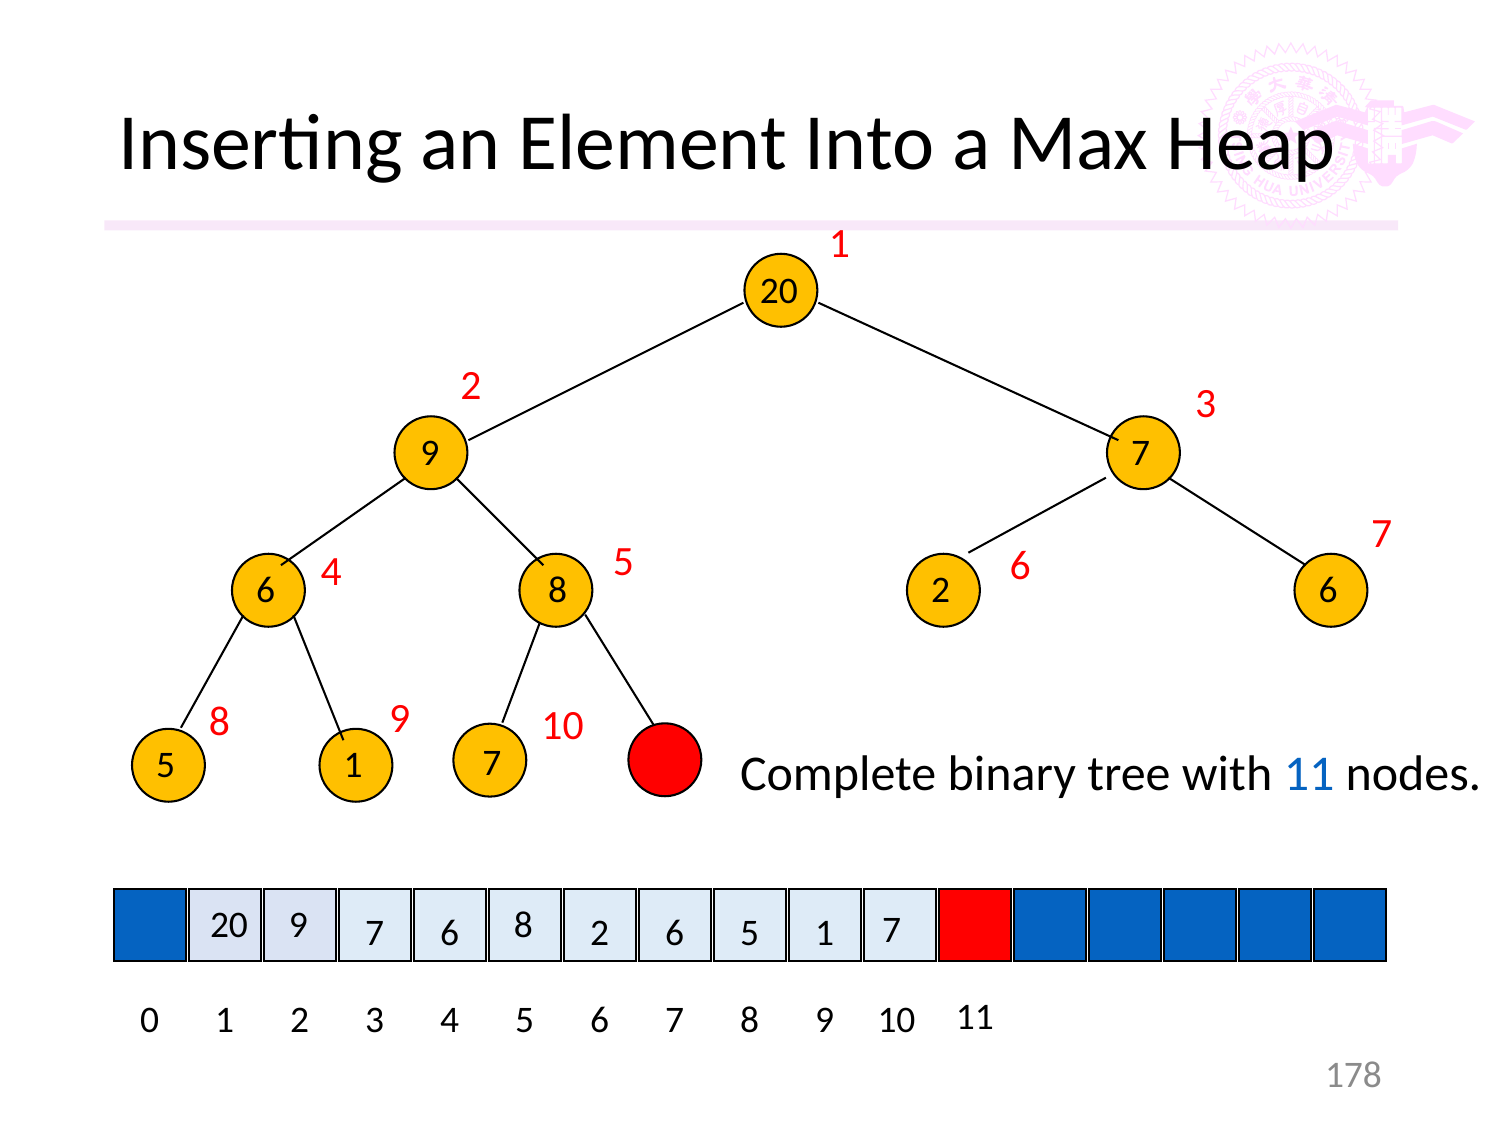

# Inserting an Element Into a Max Heap
1

7
9

8
6
2
6

7
5
1
20
2
3
7
5
6
4

9
8
10

Complete binary tree with 11 nodes.

20
9
8
7
7
6
2
6
5
1
11
0
1
2
3
4
5
6
7
8
9
10
178